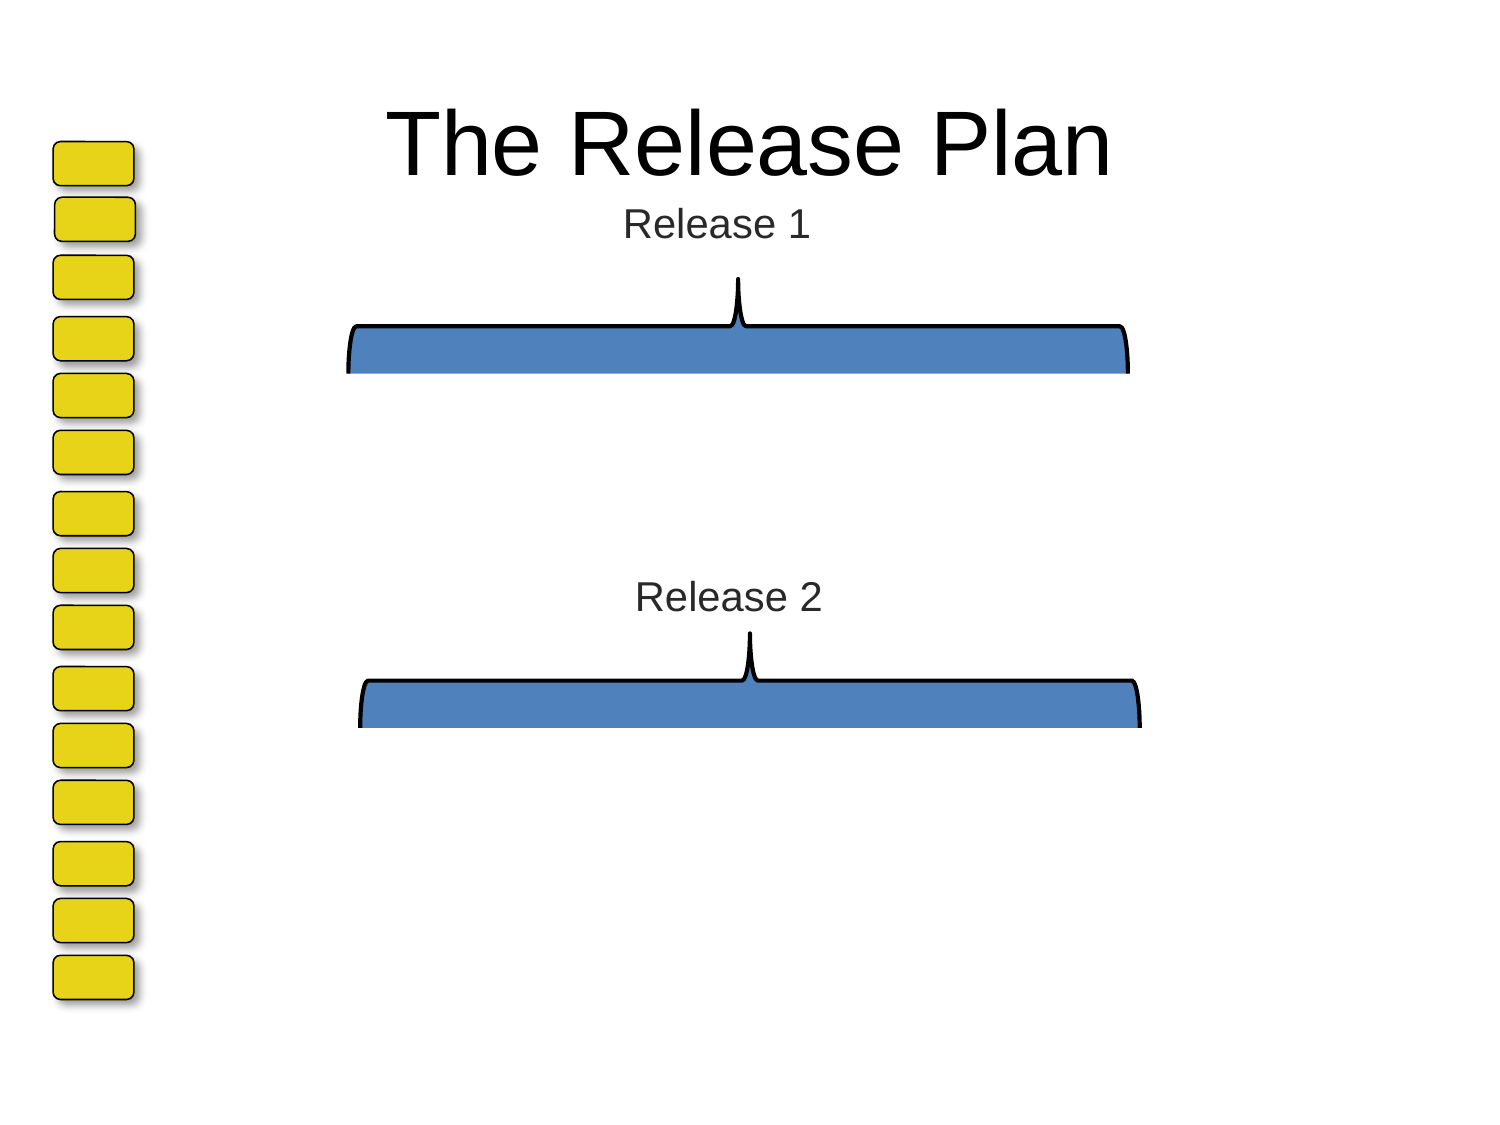

# The Release Plan

Release 1

Release 2